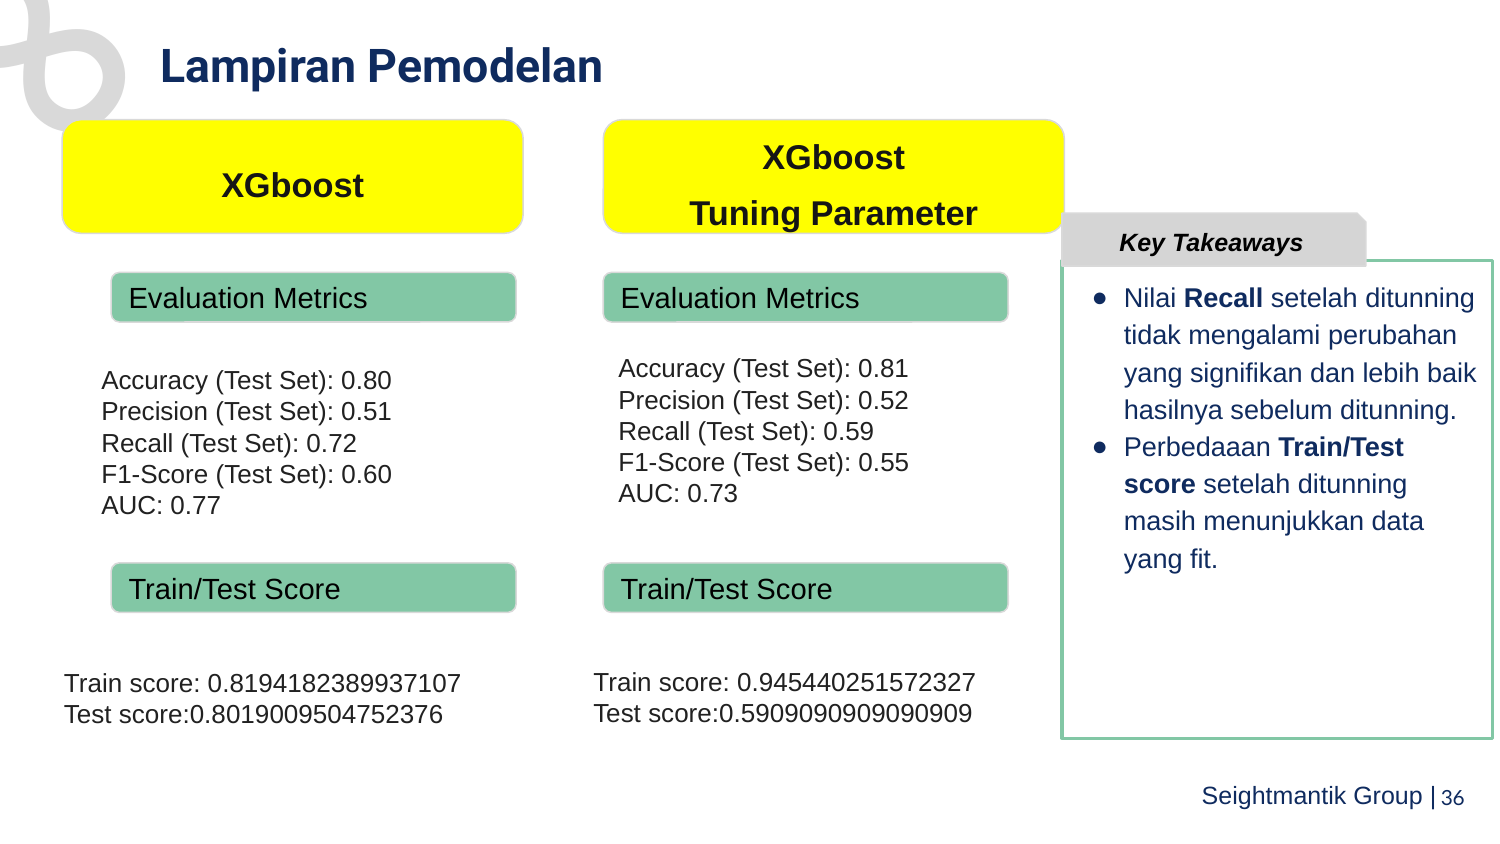

# Lampiran Pemodelan
XGboost
Tuning Parameter
XGboost
Key Takeaways
Nilai Recall setelah ditunning tidak mengalami perubahan yang signifikan dan lebih baik hasilnya sebelum ditunning.
Perbedaaan Train/Test score setelah ditunning masih menunjukkan data yang fit.
Evaluation Metrics
Evaluation Metrics
Accuracy (Test Set): 0.81
Precision (Test Set): 0.52
Recall (Test Set): 0.59
F1-Score (Test Set): 0.55
AUC: 0.73
Accuracy (Test Set): 0.80
Precision (Test Set): 0.51
Recall (Test Set): 0.72
F1-Score (Test Set): 0.60
AUC: 0.77
Train/Test Score
Train/Test Score
Train score: 0.945440251572327
Test score:0.5909090909090909
Train score: 0.8194182389937107
Test score:0.8019009504752376
36